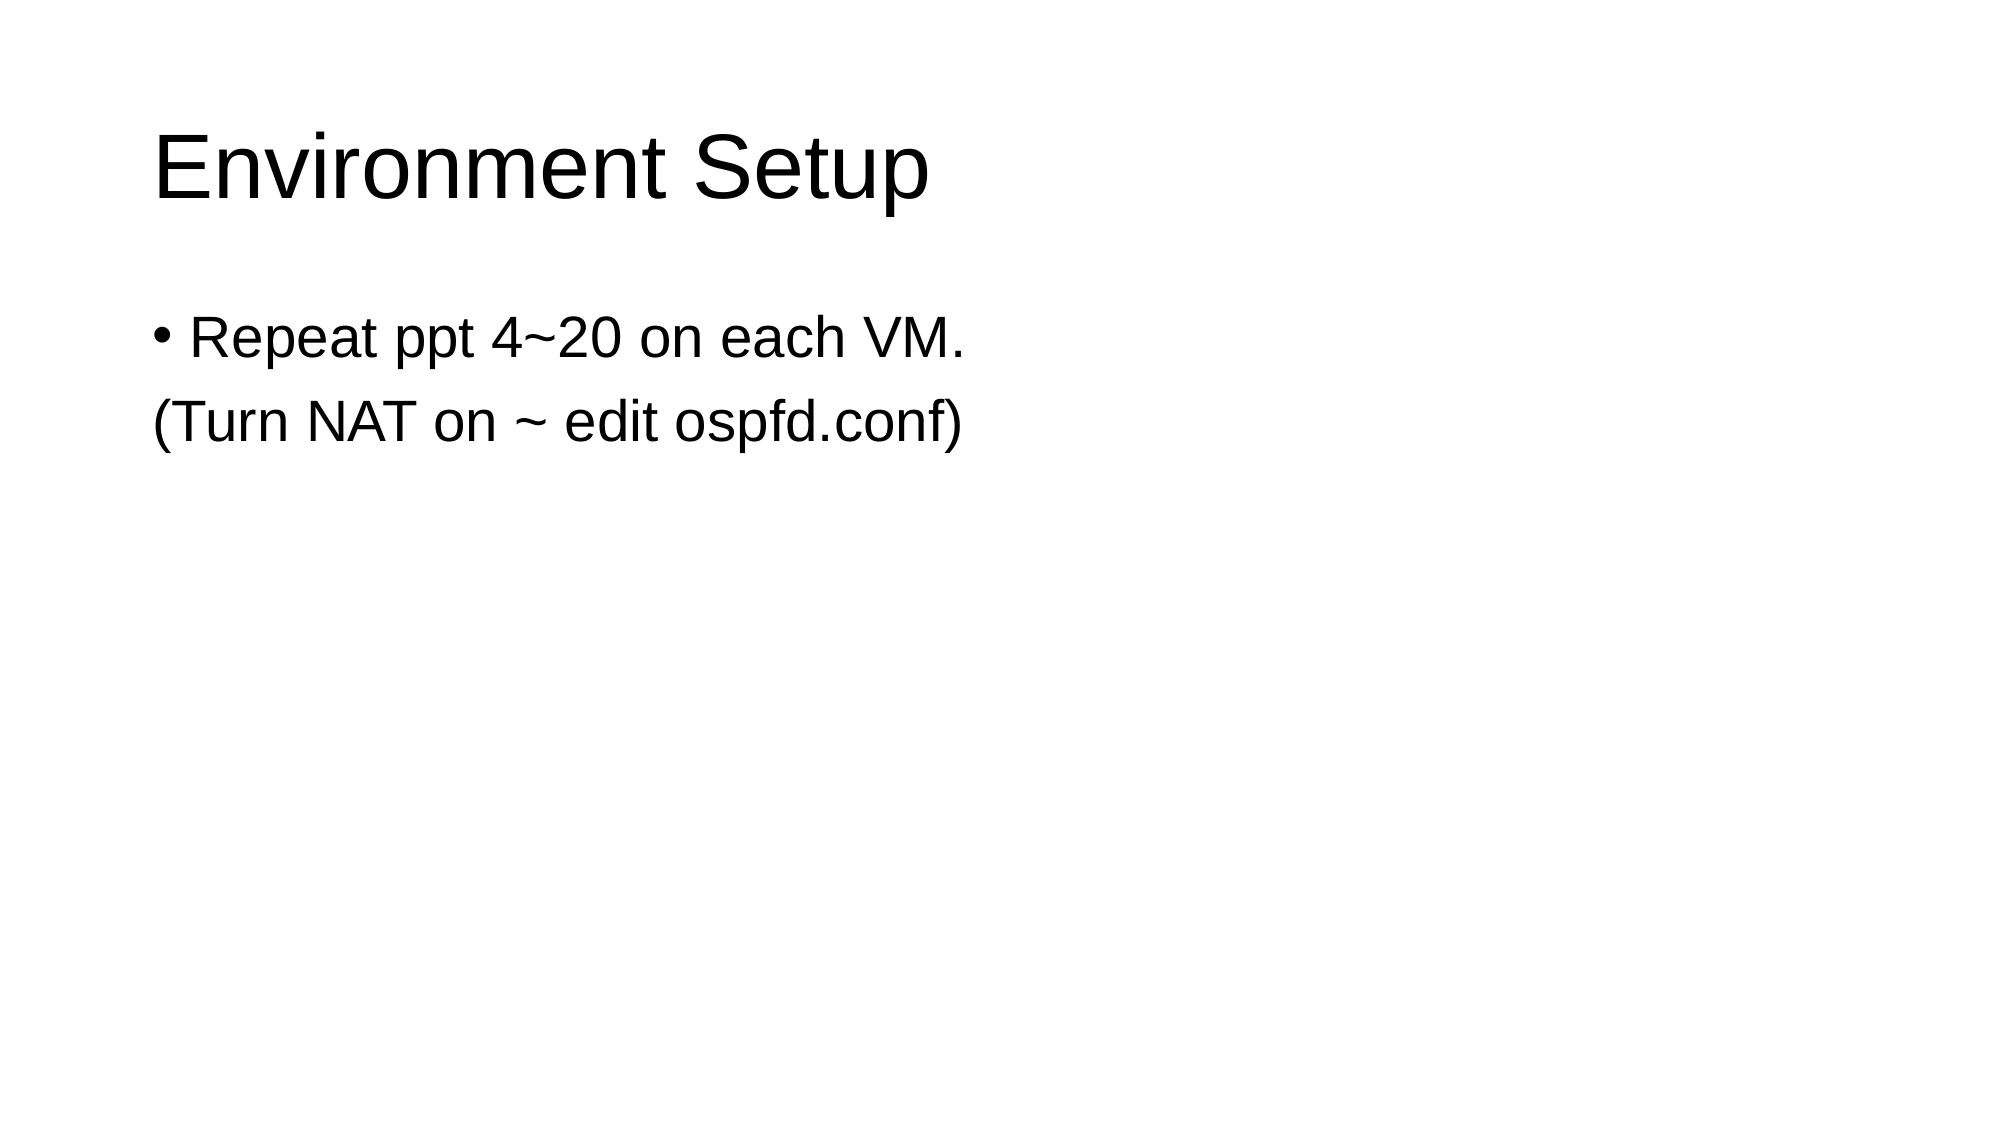

# Environment Setup
Repeat ppt 4~20 on each VM.
(Turn NAT on ~ edit ospfd.conf)